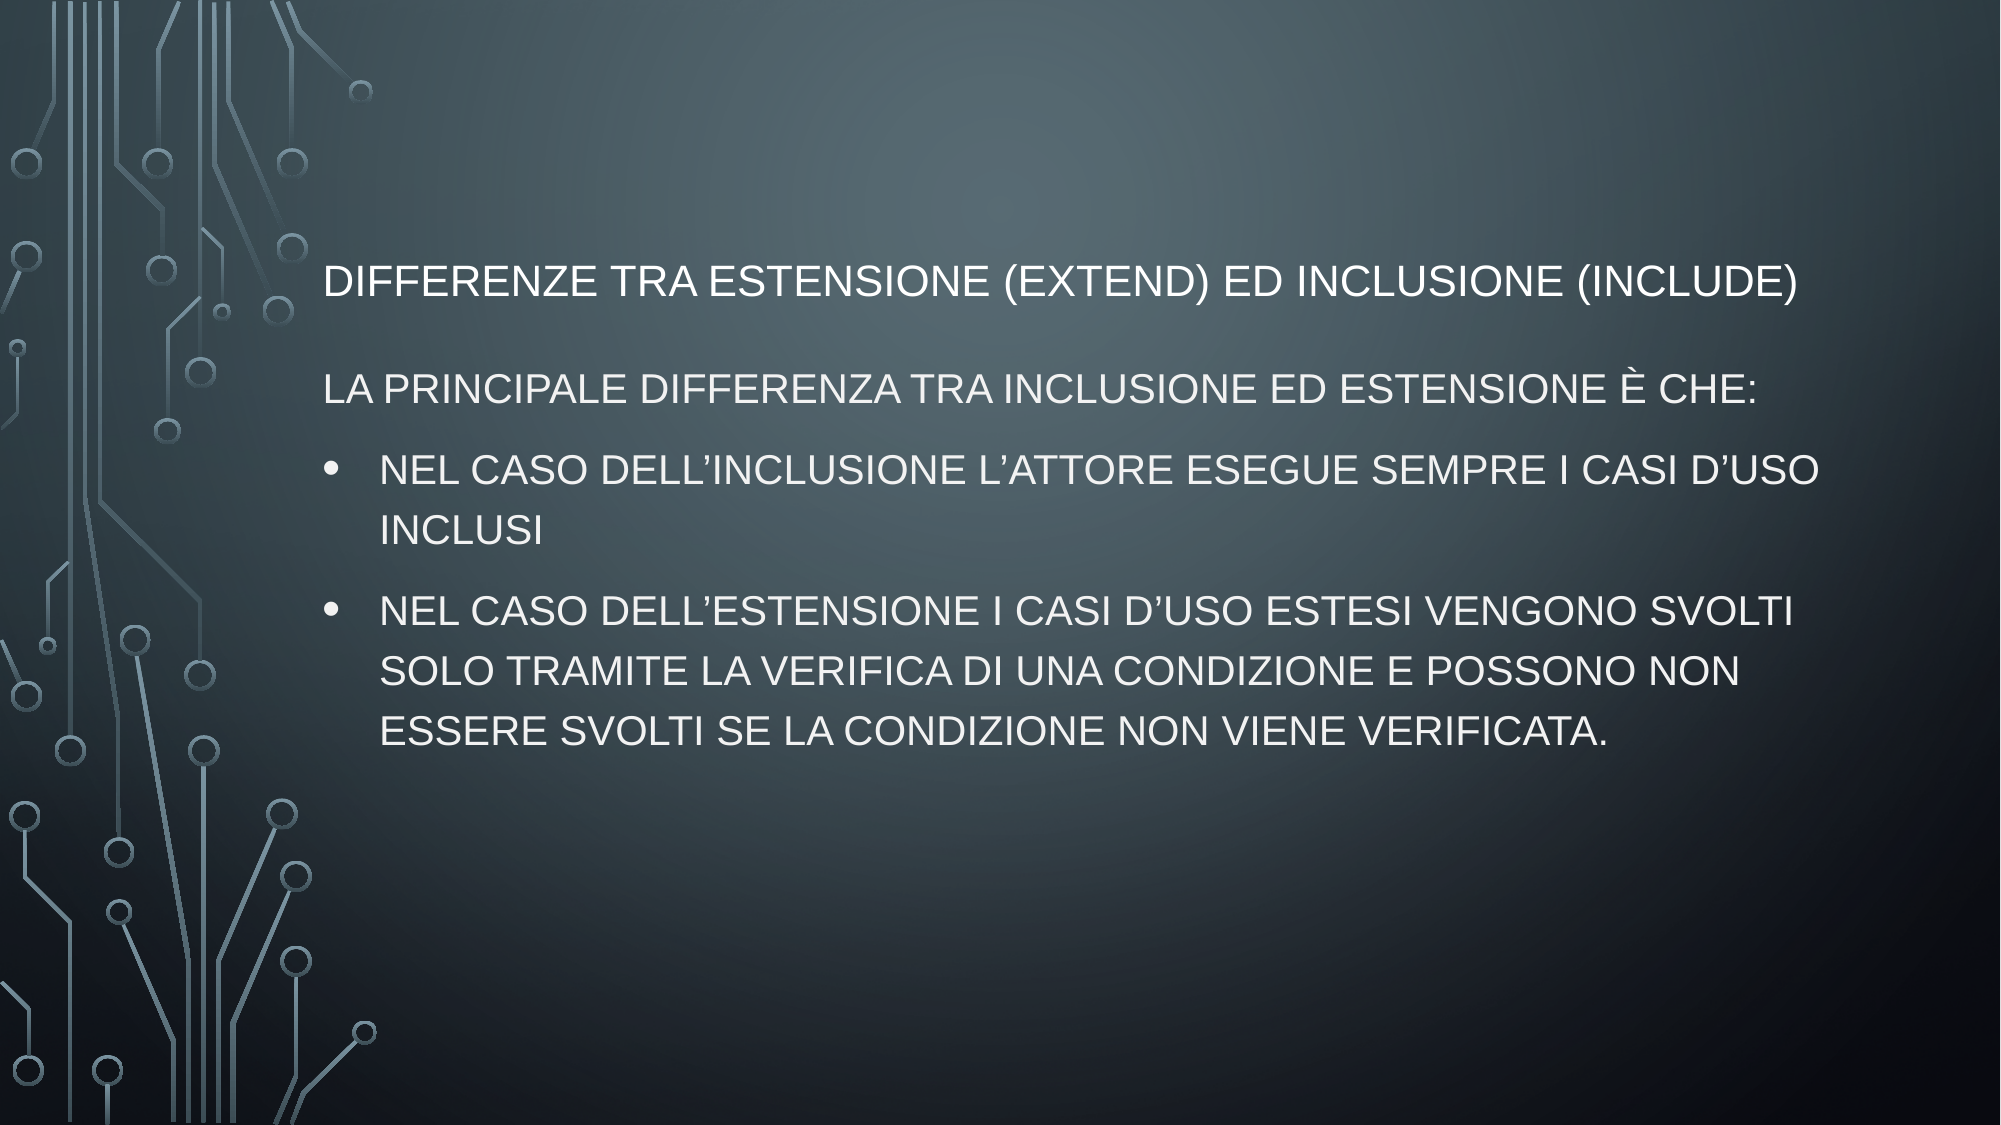

# Differenze tra estensione (extend) ed inclusione (include)
La principale differenza tra inclusione ed estensione è che:
Nel caso dell’inclusione l’attore esegue sempre i casi d’uso inclusi
Nel caso dell’estensione i casi d’uso estesi vengono svolti solo tramite la verifica di una condizione e possono non essere svolti se la condizione non viene verificata.